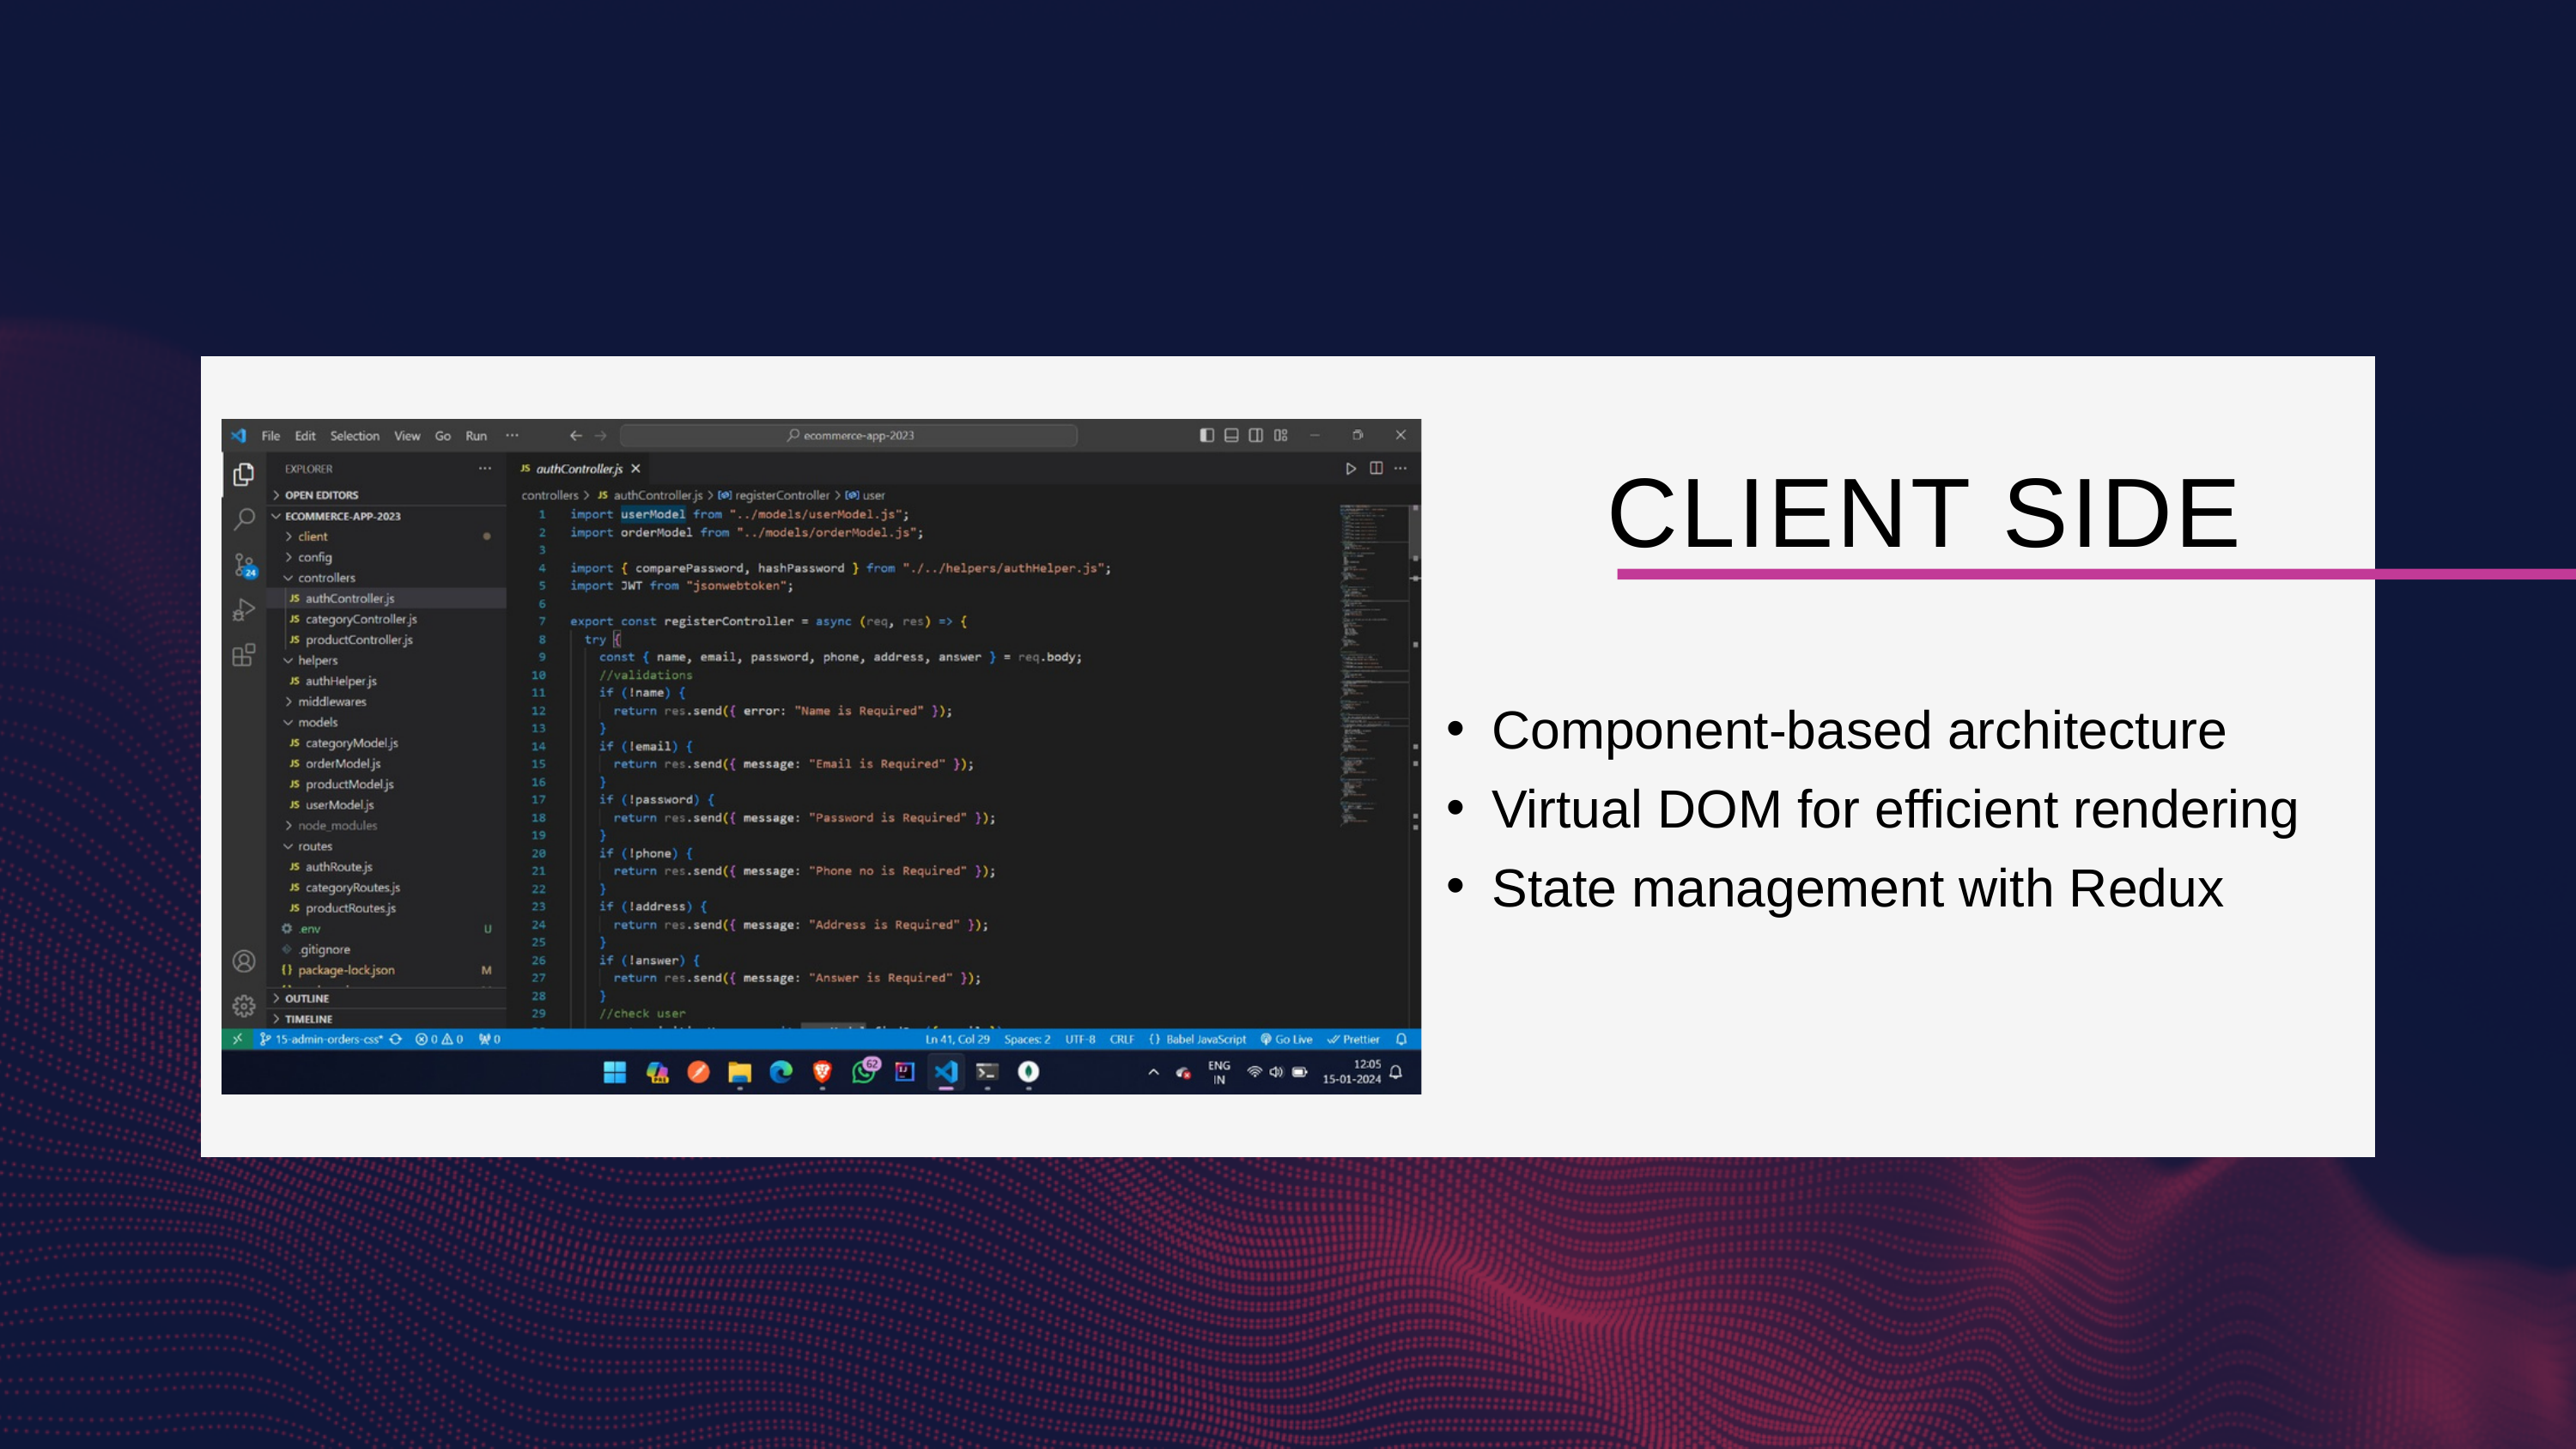

CLIENT SIDE

Component-based architecture
Virtual DOM for efficient rendering
State management with Redux